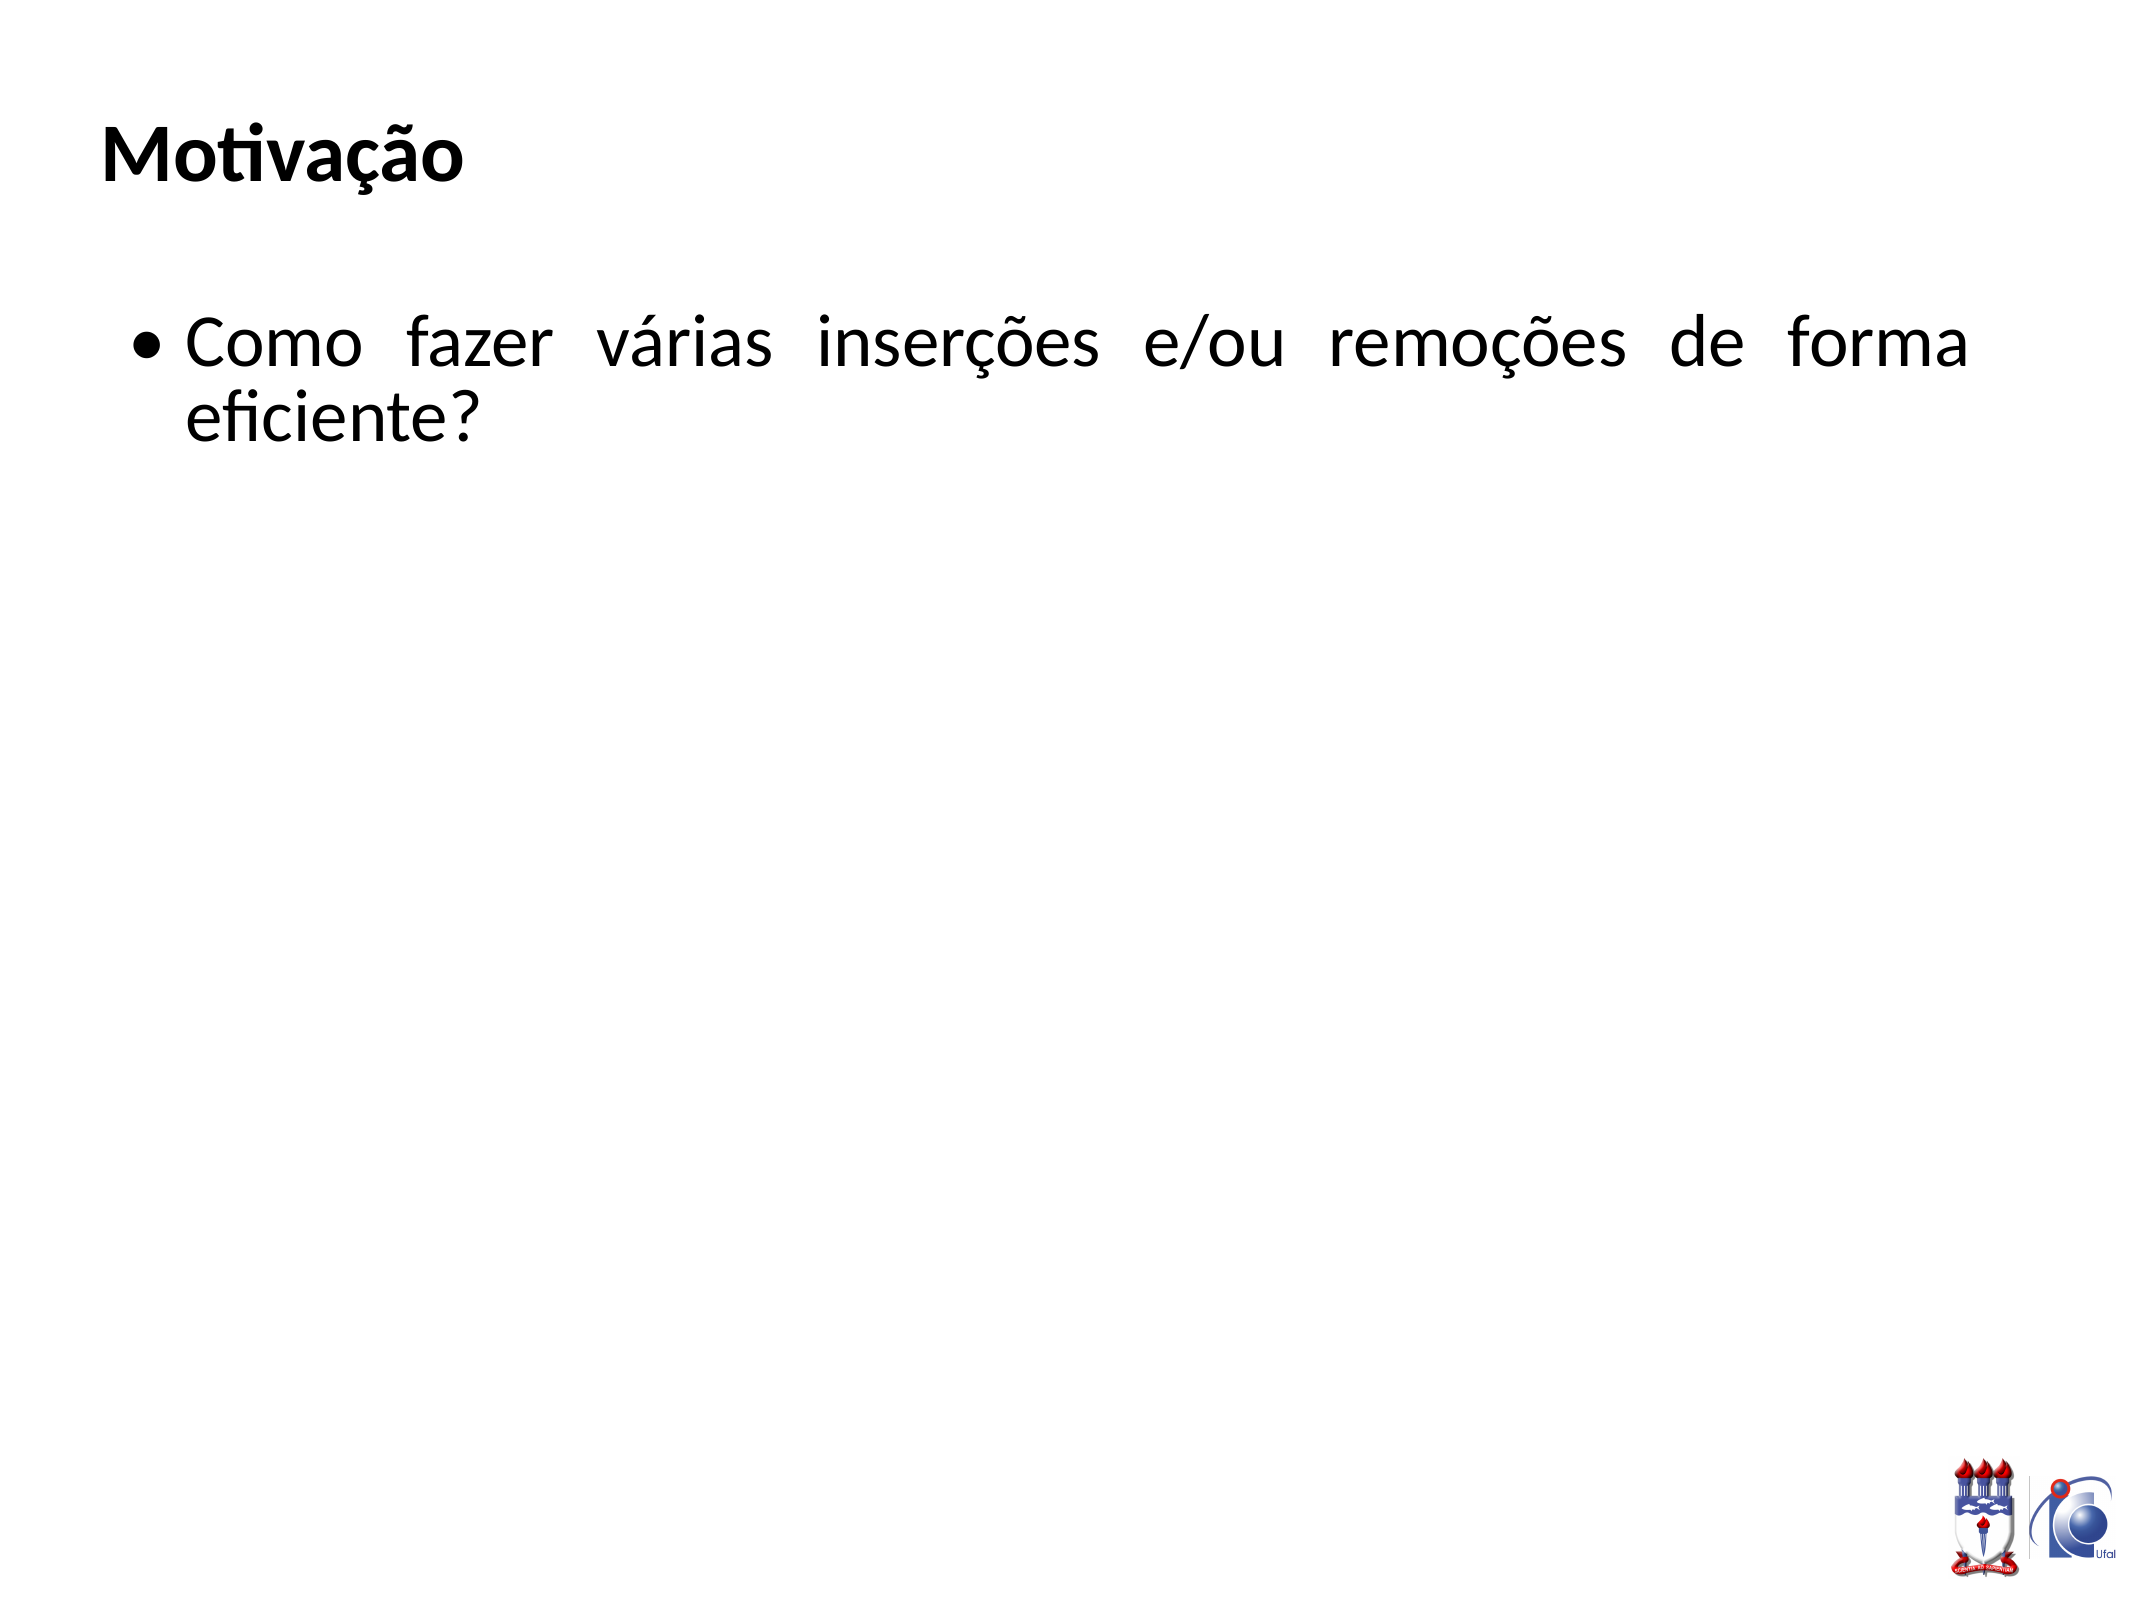

# Motivação
Como fazer várias inserções e/ou remoções de forma eficiente?